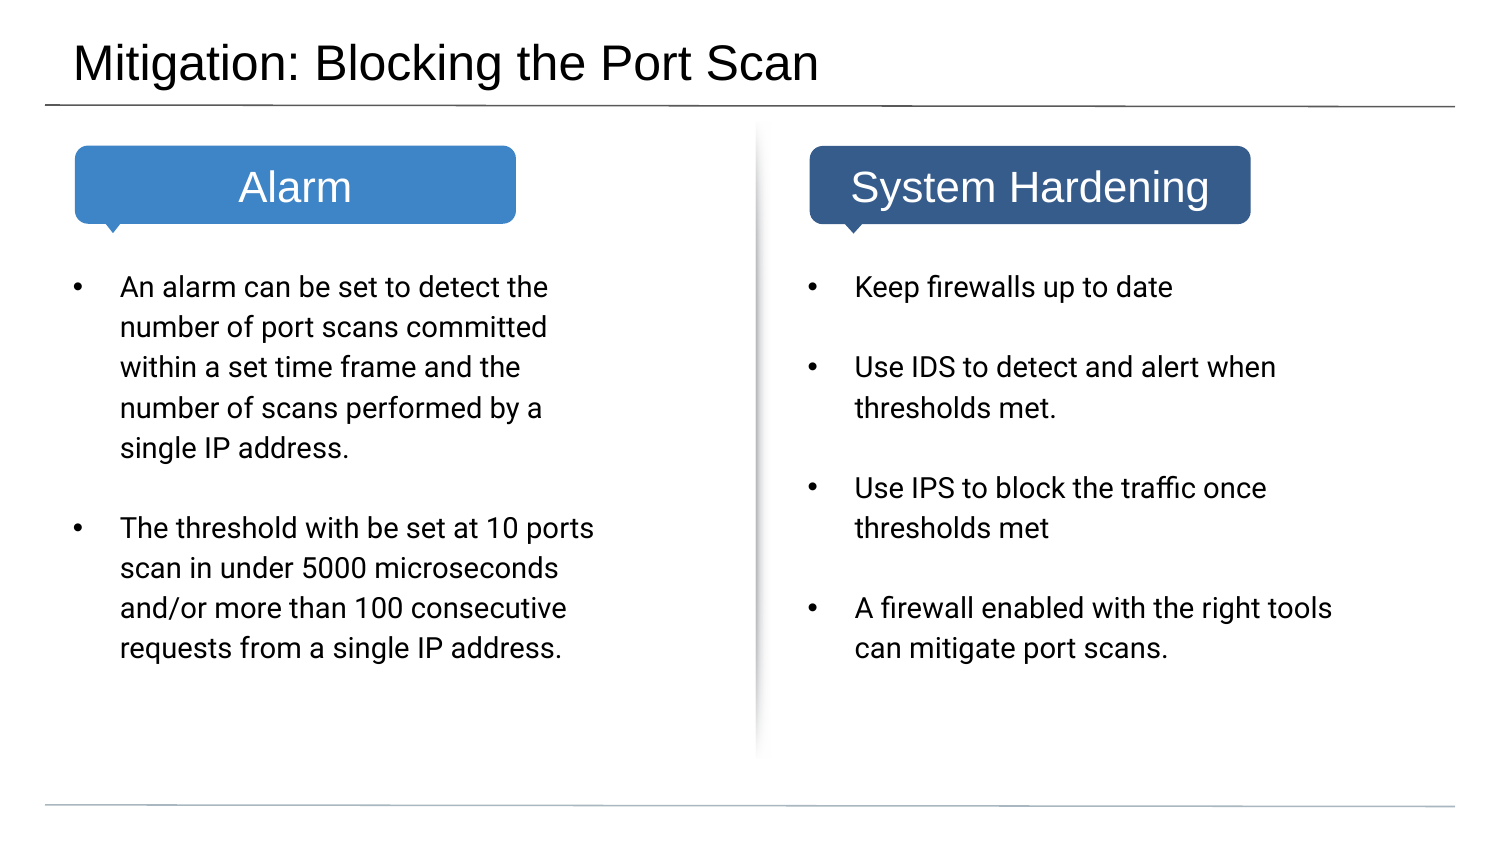

# Mitigation: Blocking the Port Scan
An alarm can be set to detect the number of port scans committed within a set time frame and the number of scans performed by a single IP address.

The threshold with be set at 10 ports scan in under 5000 microseconds and/or more than 100 consecutive requests from a single IP address.
Keep firewalls up to date

Use IDS to detect and alert when thresholds met.

Use IPS to block the traffic once thresholds met

A firewall enabled with the right tools can mitigate port scans.